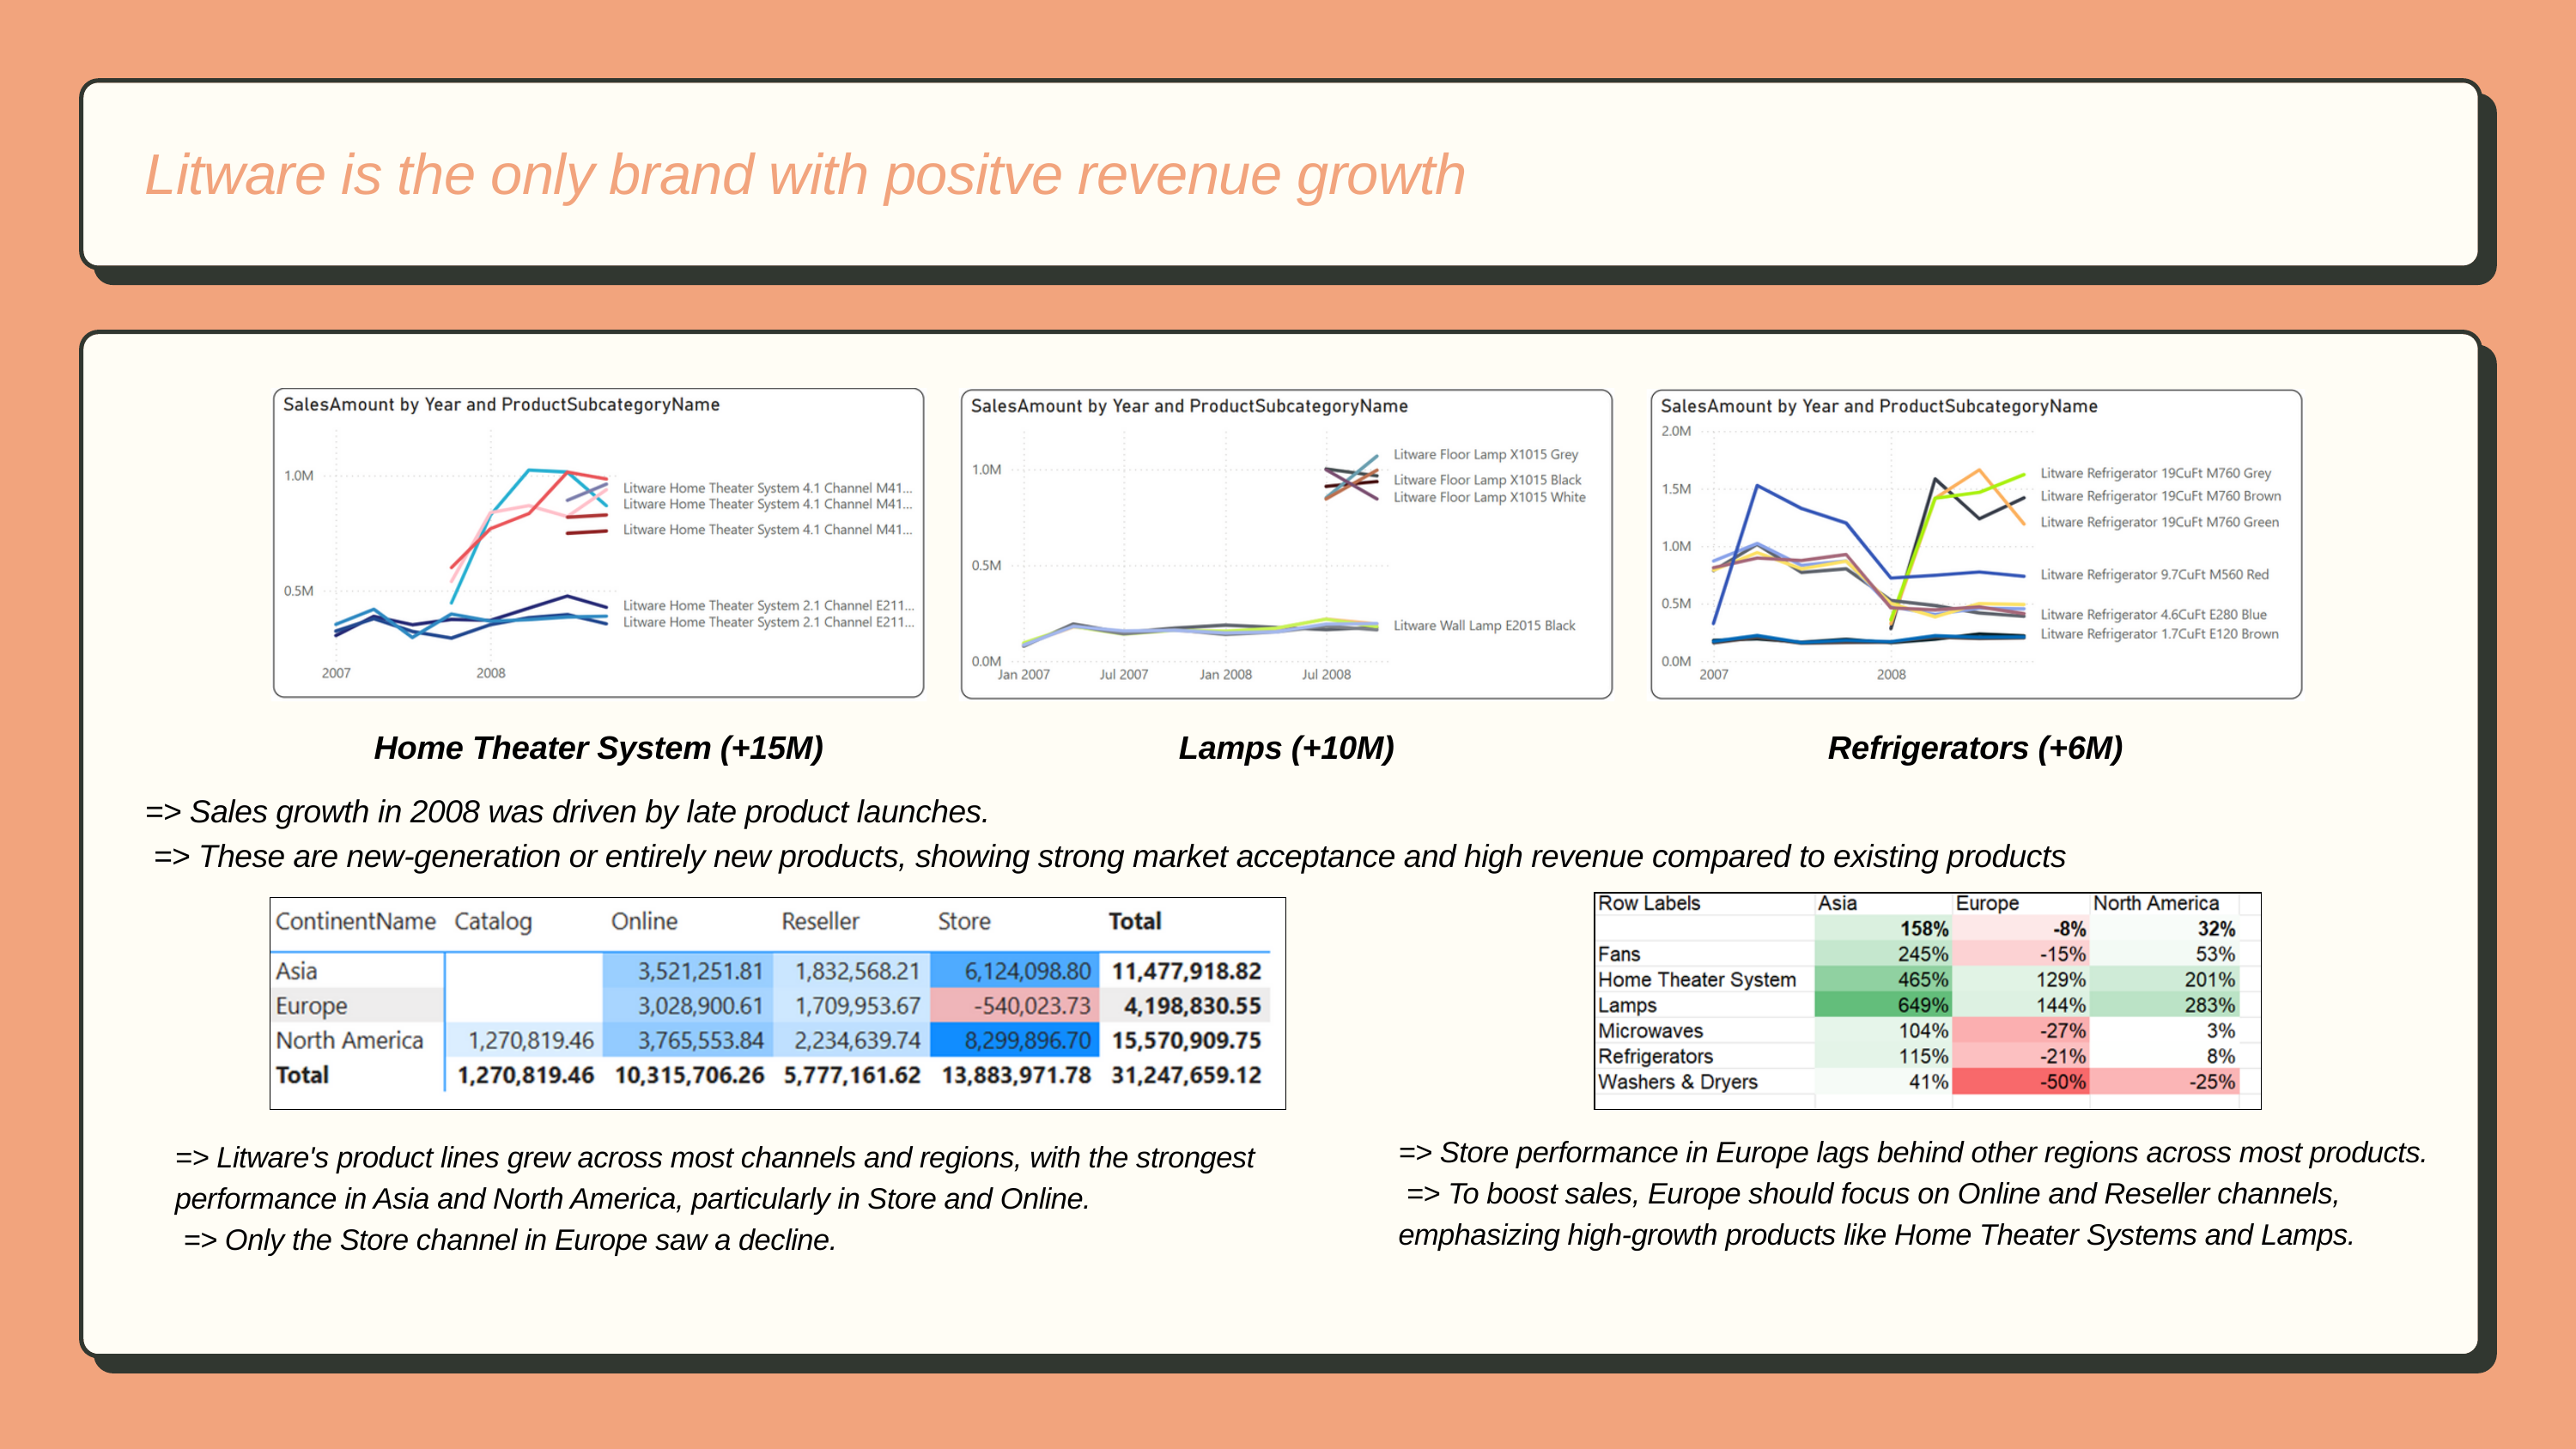

Litware is the only brand with positve revenue growth

Home Theater System (+15M)
Lamps (+10M)
Refrigerators (+6M)
=> Sales growth in 2008 was driven by late product launches.
 => These are new-generation or entirely new products, showing strong market acceptance and high revenue compared to existing products

=> Store performance in Europe lags behind other regions across most products.
 => To boost sales, Europe should focus on Online and Reseller channels, emphasizing high-growth products like Home Theater Systems and Lamps.
=> Litware's product lines grew across most channels and regions, with the strongest performance in Asia and North America, particularly in Store and Online.
 => Only the Store channel in Europe saw a decline.